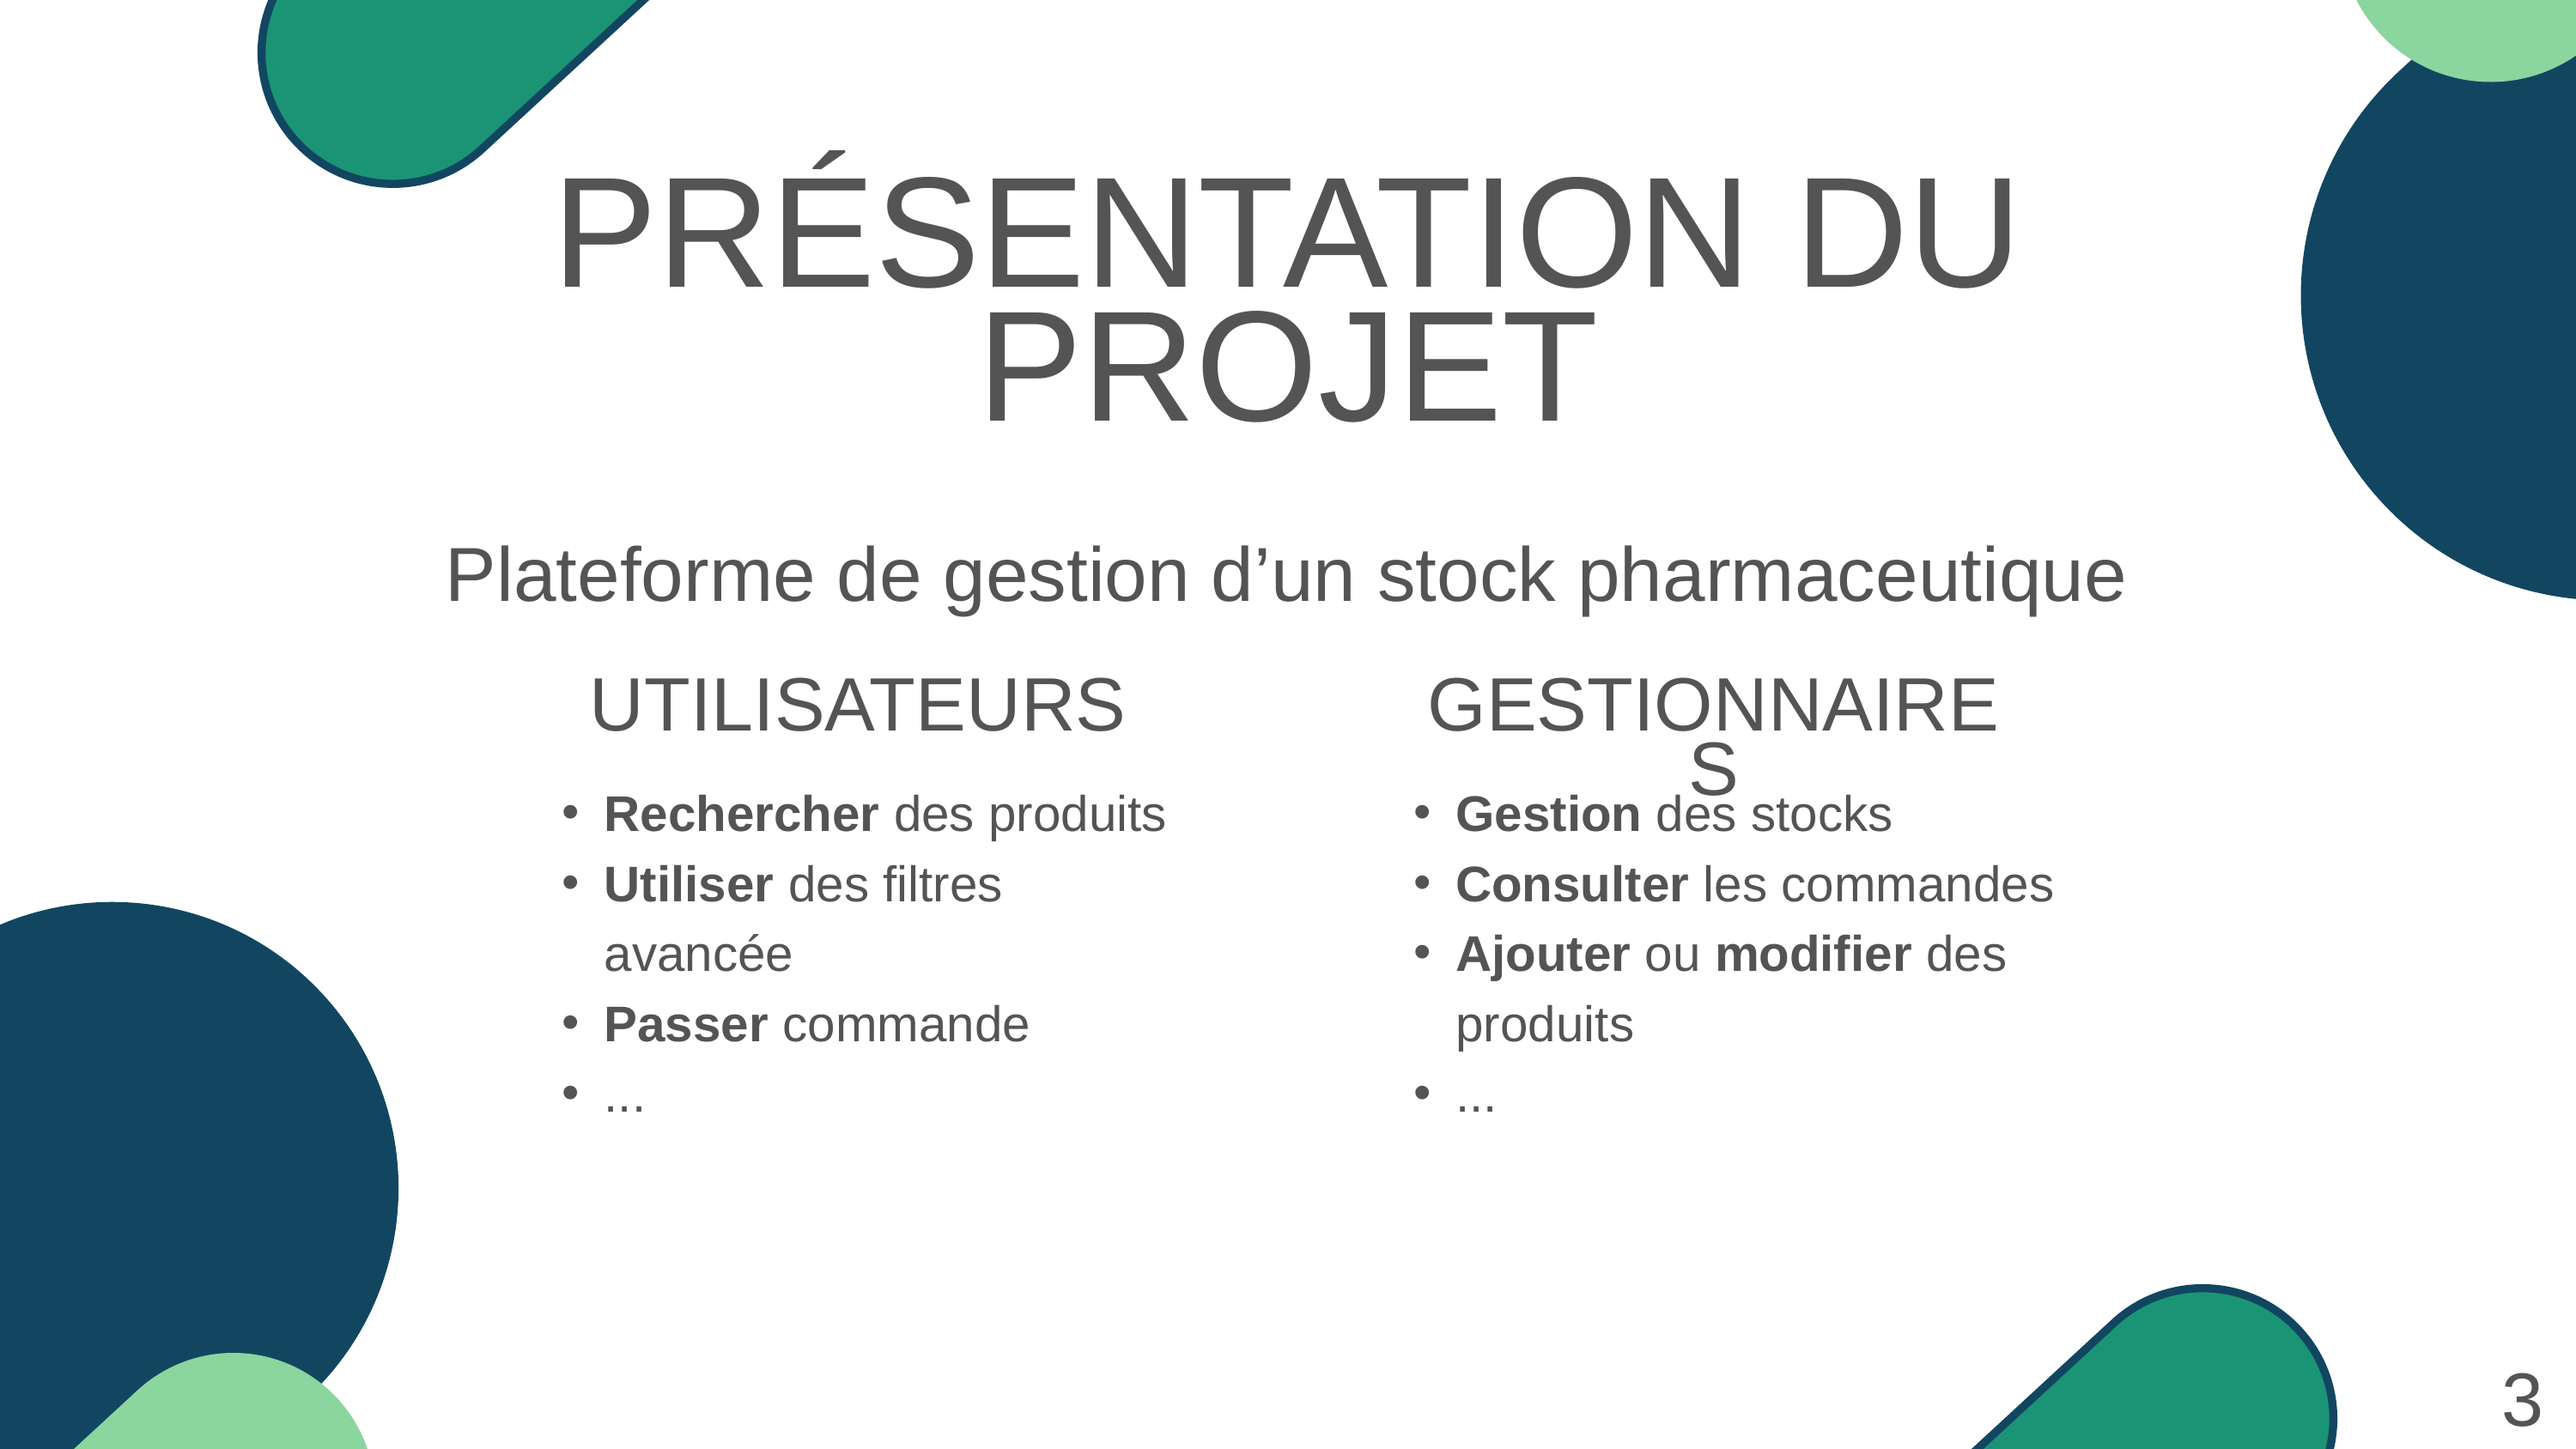

PRÉSENTATION DU PROJET
Plateforme de gestion d’un stock pharmaceutique
UTILISATEURS
GESTIONNAIRES
Rechercher des produits
Utiliser des filtres avancée
Passer commande
...
Gestion des stocks
Consulter les commandes
Ajouter ou modifier des produits
...

3